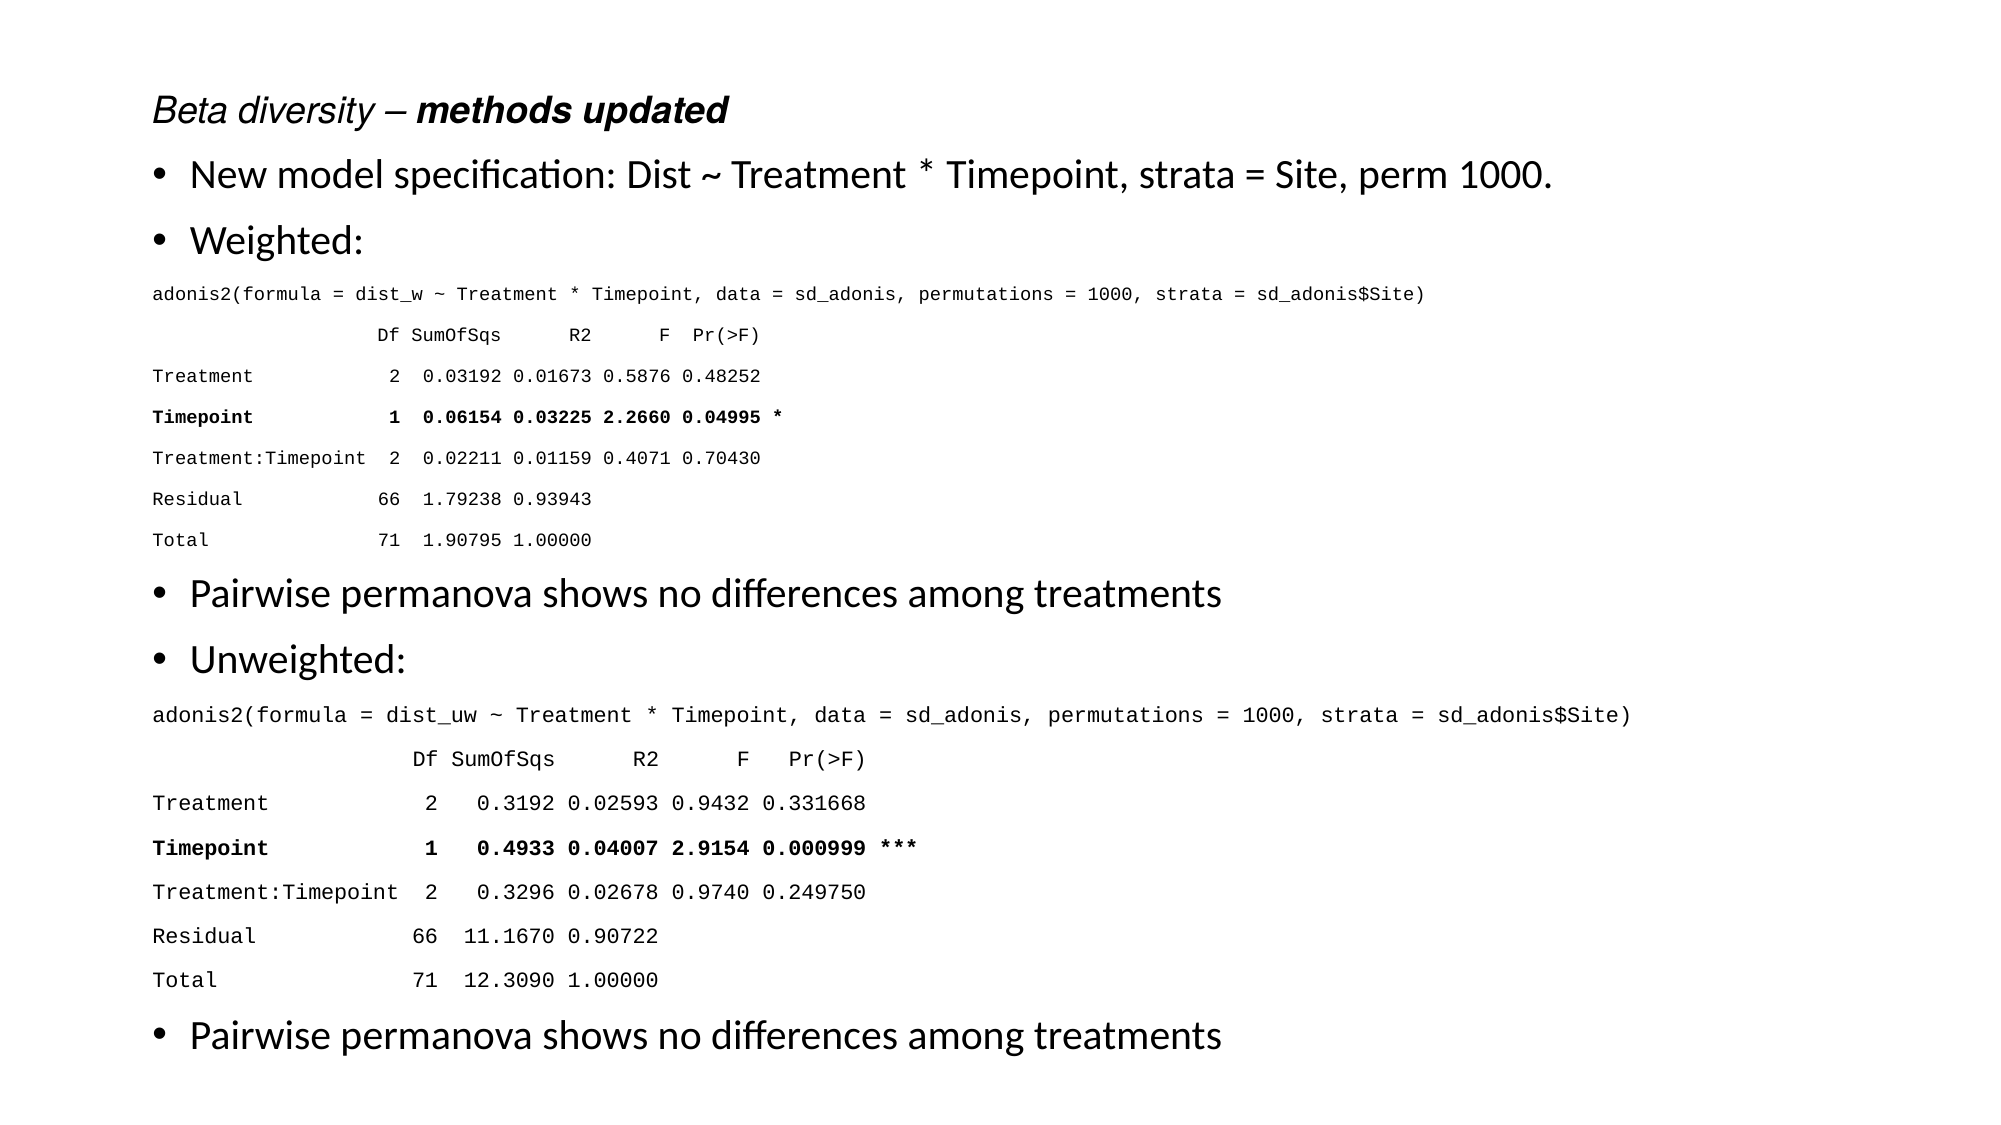

# Beta diversity – methods updated
New model specification: Dist ~ Treatment * Timepoint, strata = Site, perm 1000.
Weighted:
adonis2(formula = dist_w ~ Treatment * Timepoint, data = sd_adonis, permutations = 1000, strata = sd_adonis$Site)
                    Df SumOfSqs      R2      F  Pr(>F)
Treatment            2  0.03192 0.01673 0.5876 0.48252
Timepoint            1  0.06154 0.03225 2.2660 0.04995 *
Treatment:Timepoint  2  0.02211 0.01159 0.4071 0.70430
Residual            66  1.79238 0.93943
Total               71  1.90795 1.00000
Pairwise permanova shows no differences among treatments
Unweighted:
adonis2(formula = dist_uw ~ Treatment * Timepoint, data = sd_adonis, permutations = 1000, strata = sd_adonis$Site)
                    Df SumOfSqs      R2      F   Pr(>F)
Treatment            2   0.3192 0.02593 0.9432 0.331668
Timepoint            1   0.4933 0.04007 2.9154 0.000999 ***
Treatment:Timepoint  2   0.3296 0.02678 0.9740 0.249750
Residual            66  11.1670 0.90722
Total               71  12.3090 1.00000
Pairwise permanova shows no differences among treatments